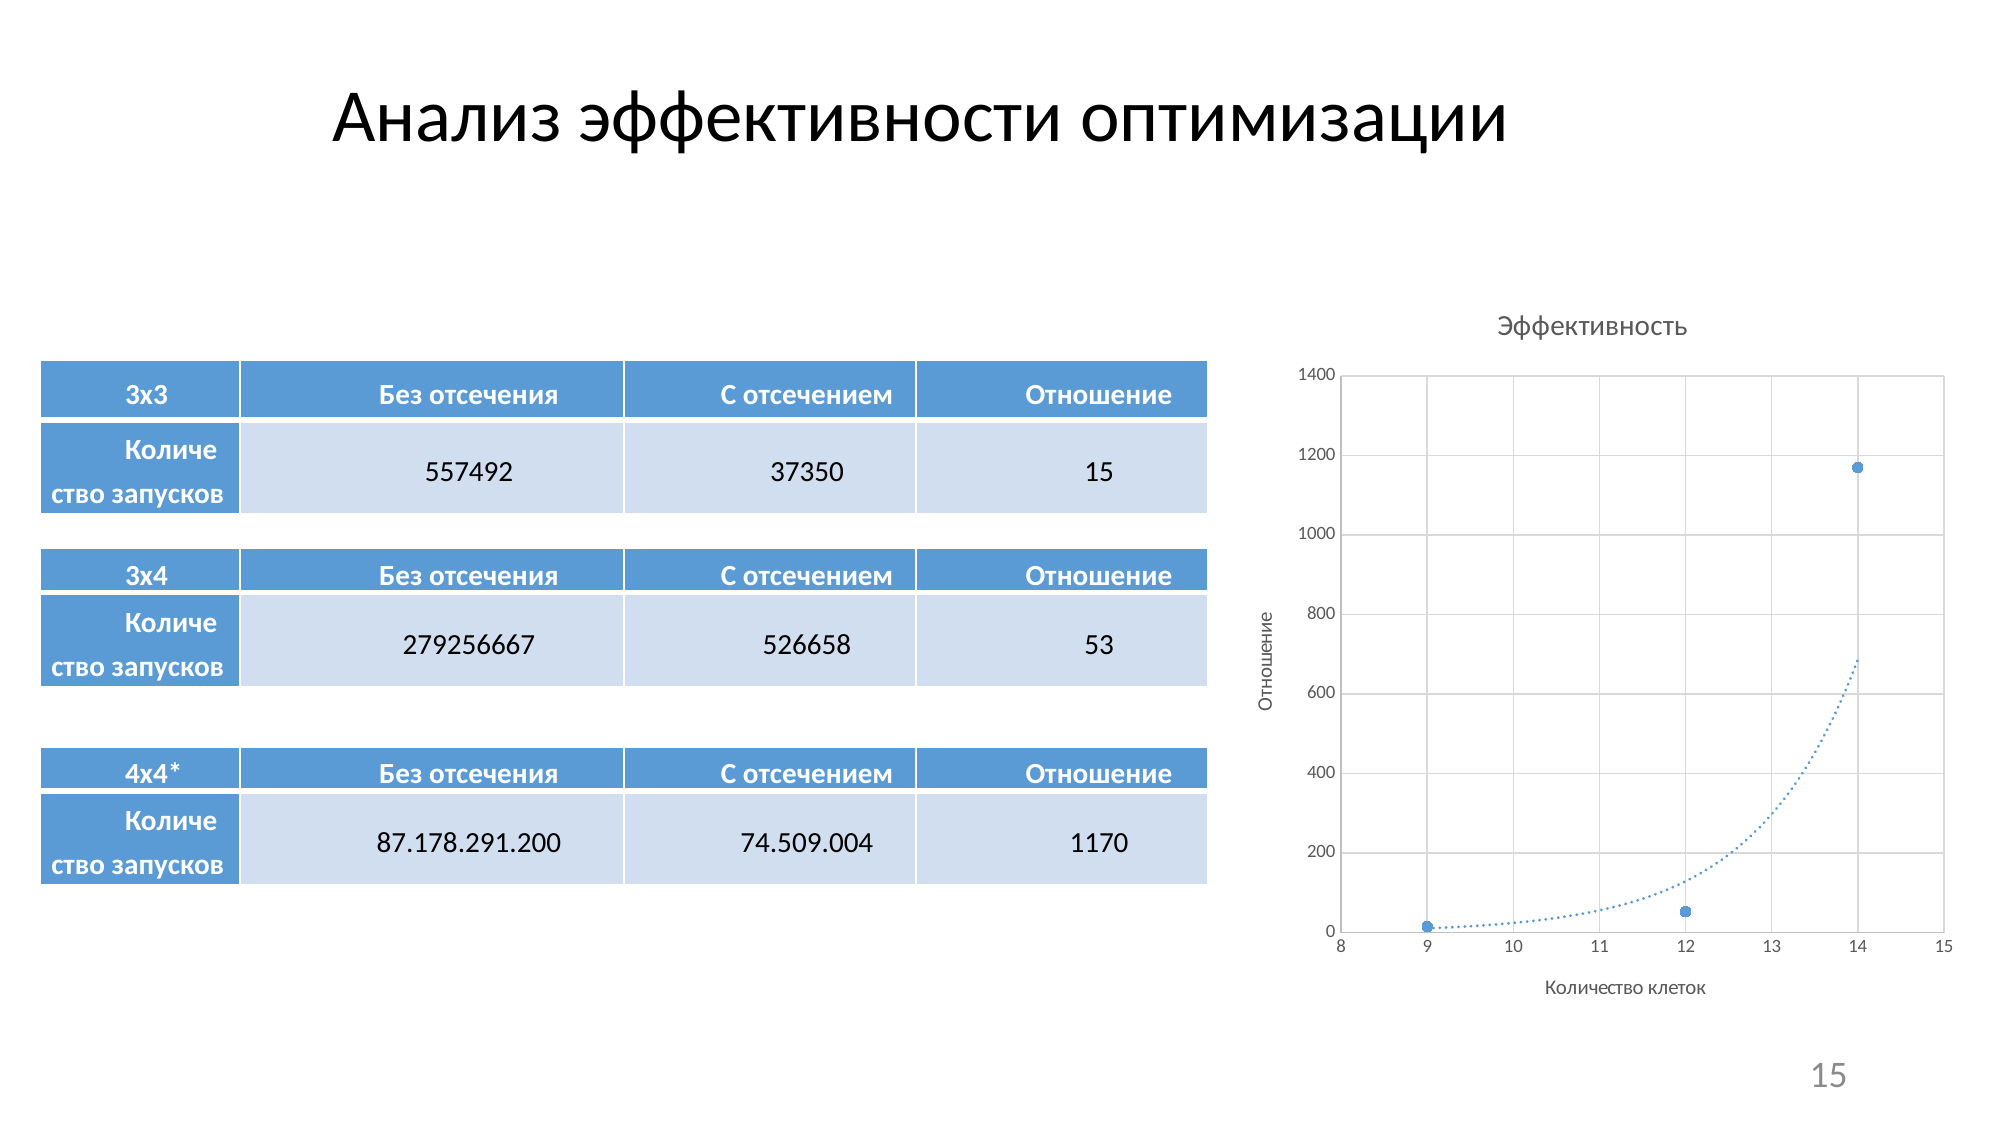

# Анализ эффективности оптимизации

### Chart:

| Category |  |
|---|---|
| 3х3 | Без отсечения | С отсечением | Отношение |
| --- | --- | --- | --- |
| Количество запусков | 557492 | 37350 | 15 |
| 3х4 | Без отсечения | С отсечением | Отношение |
| --- | --- | --- | --- |
| Количество запусков | 279256667 | 526658 | 53 |
| 4х4\* | Без отсечения | С отсечением | Отношение |
| --- | --- | --- | --- |
| Количество запусков | 87.178.291.200 | 74.509.004 | 1170 |
15